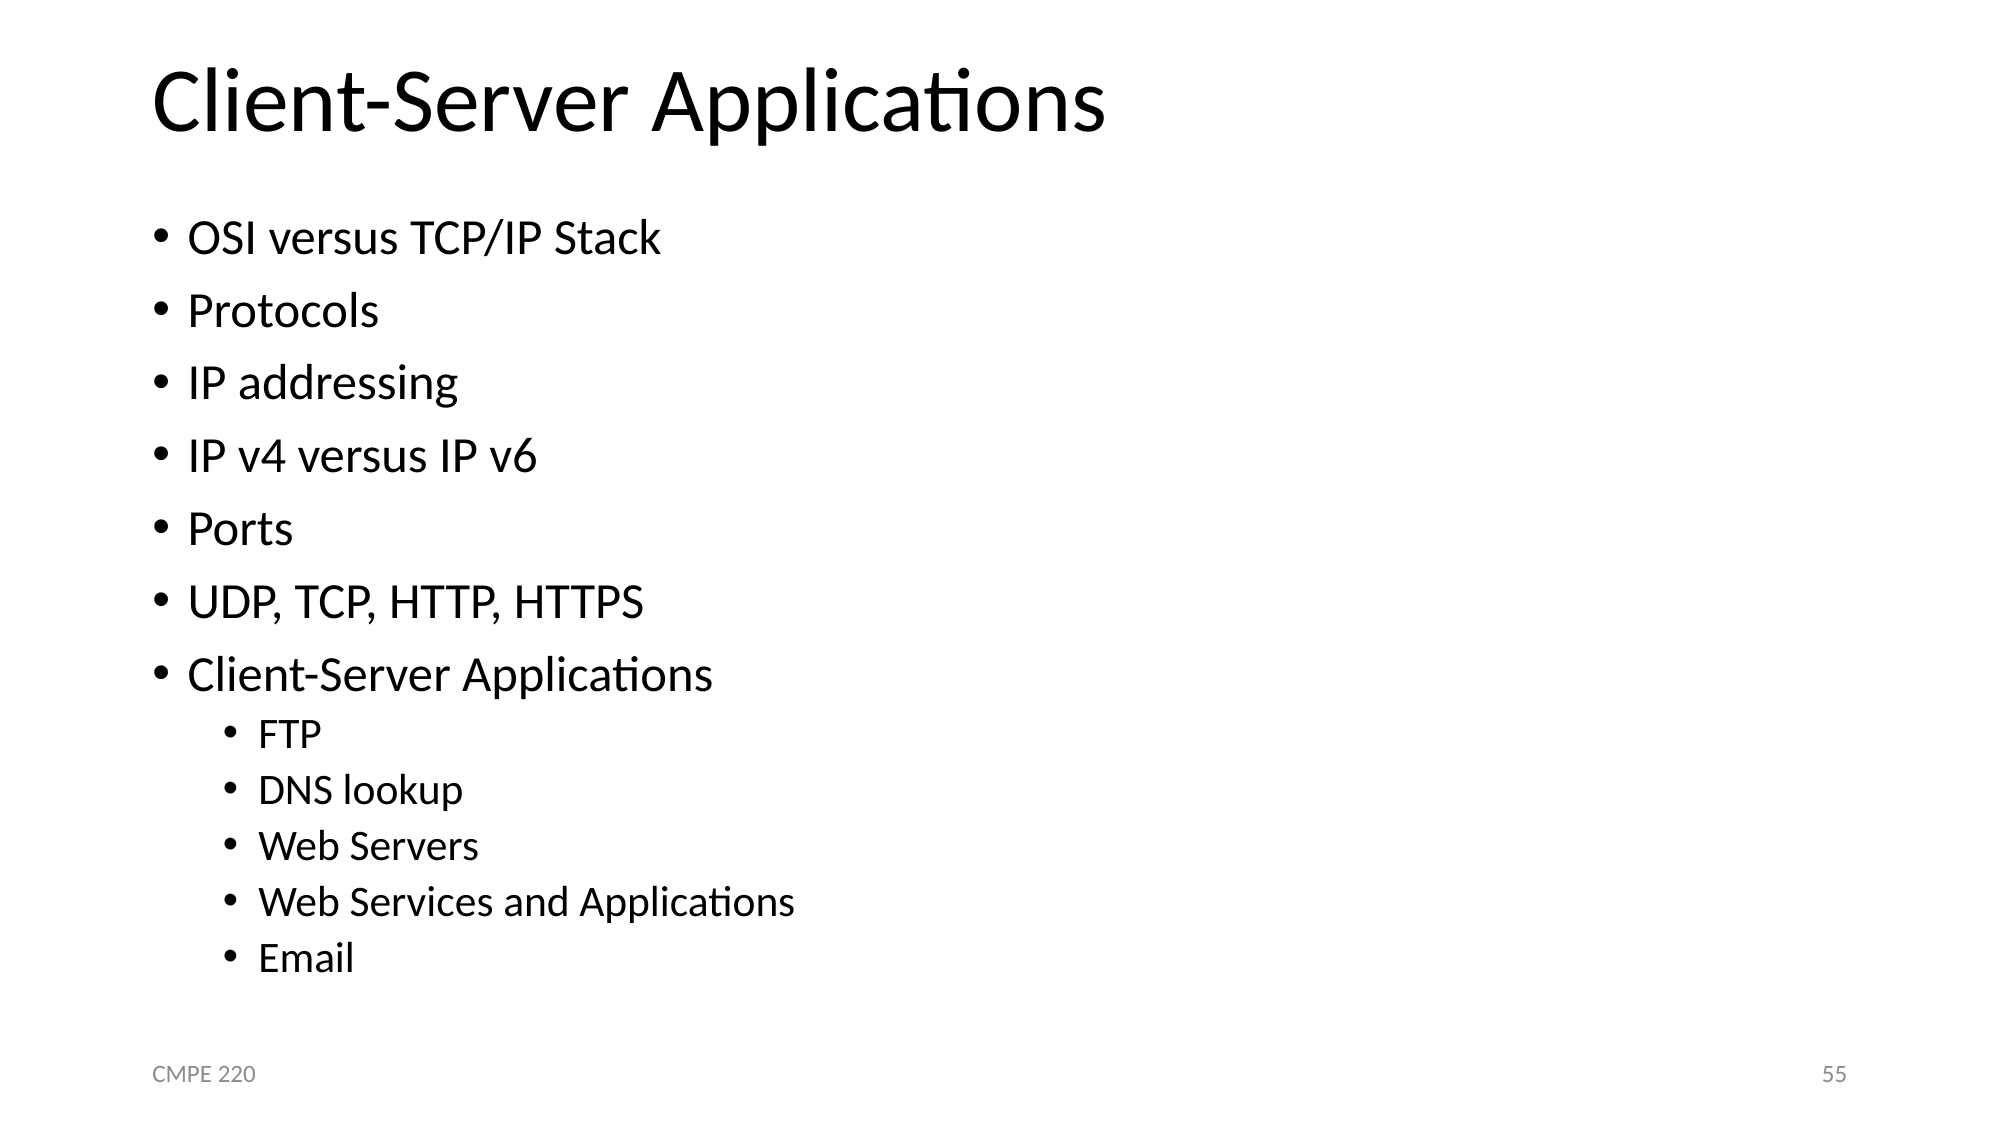

# Client-Server Applications
OSI versus TCP/IP Stack
Protocols
IP addressing
IP v4 versus IP v6
Ports
UDP, TCP, HTTP, HTTPS
Client-Server Applications
FTP
DNS lookup
Web Servers
Web Services and Applications
Email

CMPE 220
55